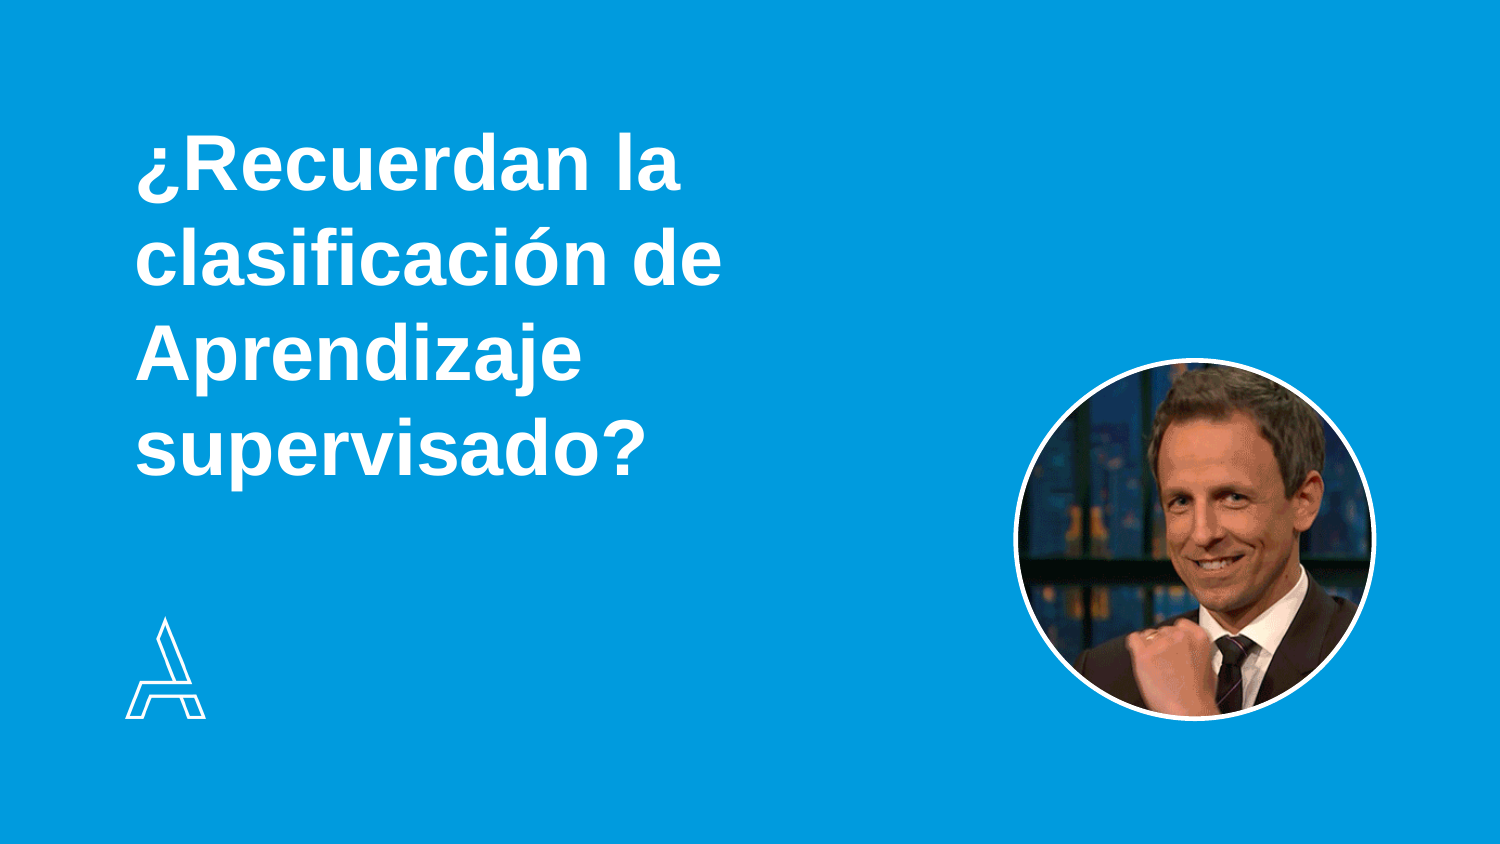

# ¿Recuerdan la clasificación de Aprendizaje supervisado?